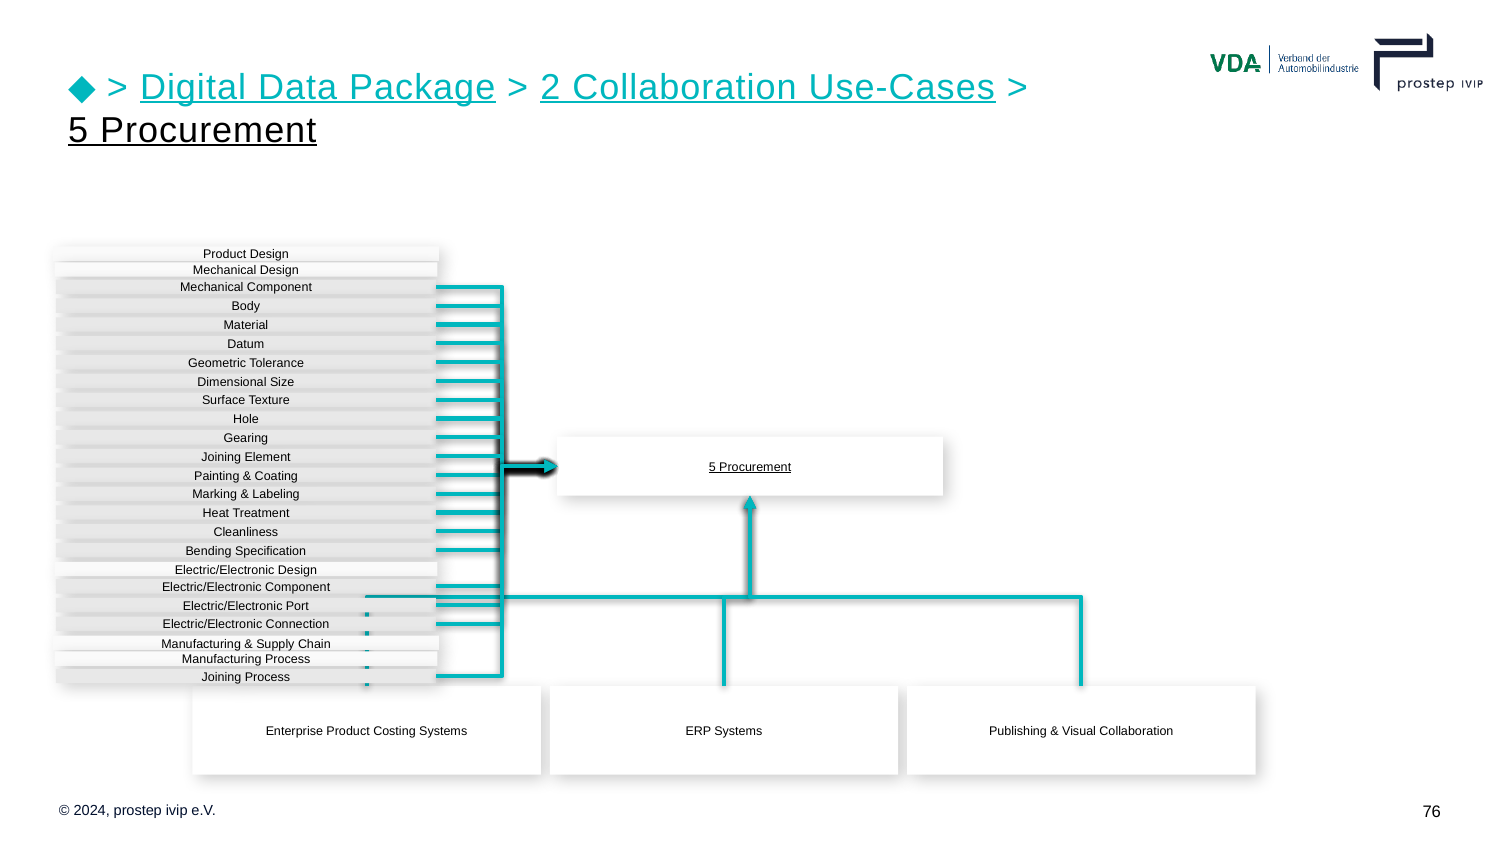

# ◆ > Digital Data Package > 2 Collaboration Use-Cases > 5 Procurement
Product Design
Mechanical Design
Mechanical Component
Body
Material
Datum
Geometric Tolerance
Dimensional Size
Surface Texture
Hole
Gearing
5 Procurement
Joining Element
Painting & Coating
Marking & Labeling
Heat Treatment
Cleanliness
Bending Specification
Electric/Electronic Design
Electric/Electronic Component
Electric/Electronic Port
Electric/Electronic Connection
Manufacturing & Supply Chain
Manufacturing Process
Joining Process
Enterprise Product Costing Systems
ERP Systems
Publishing & Visual Collaboration